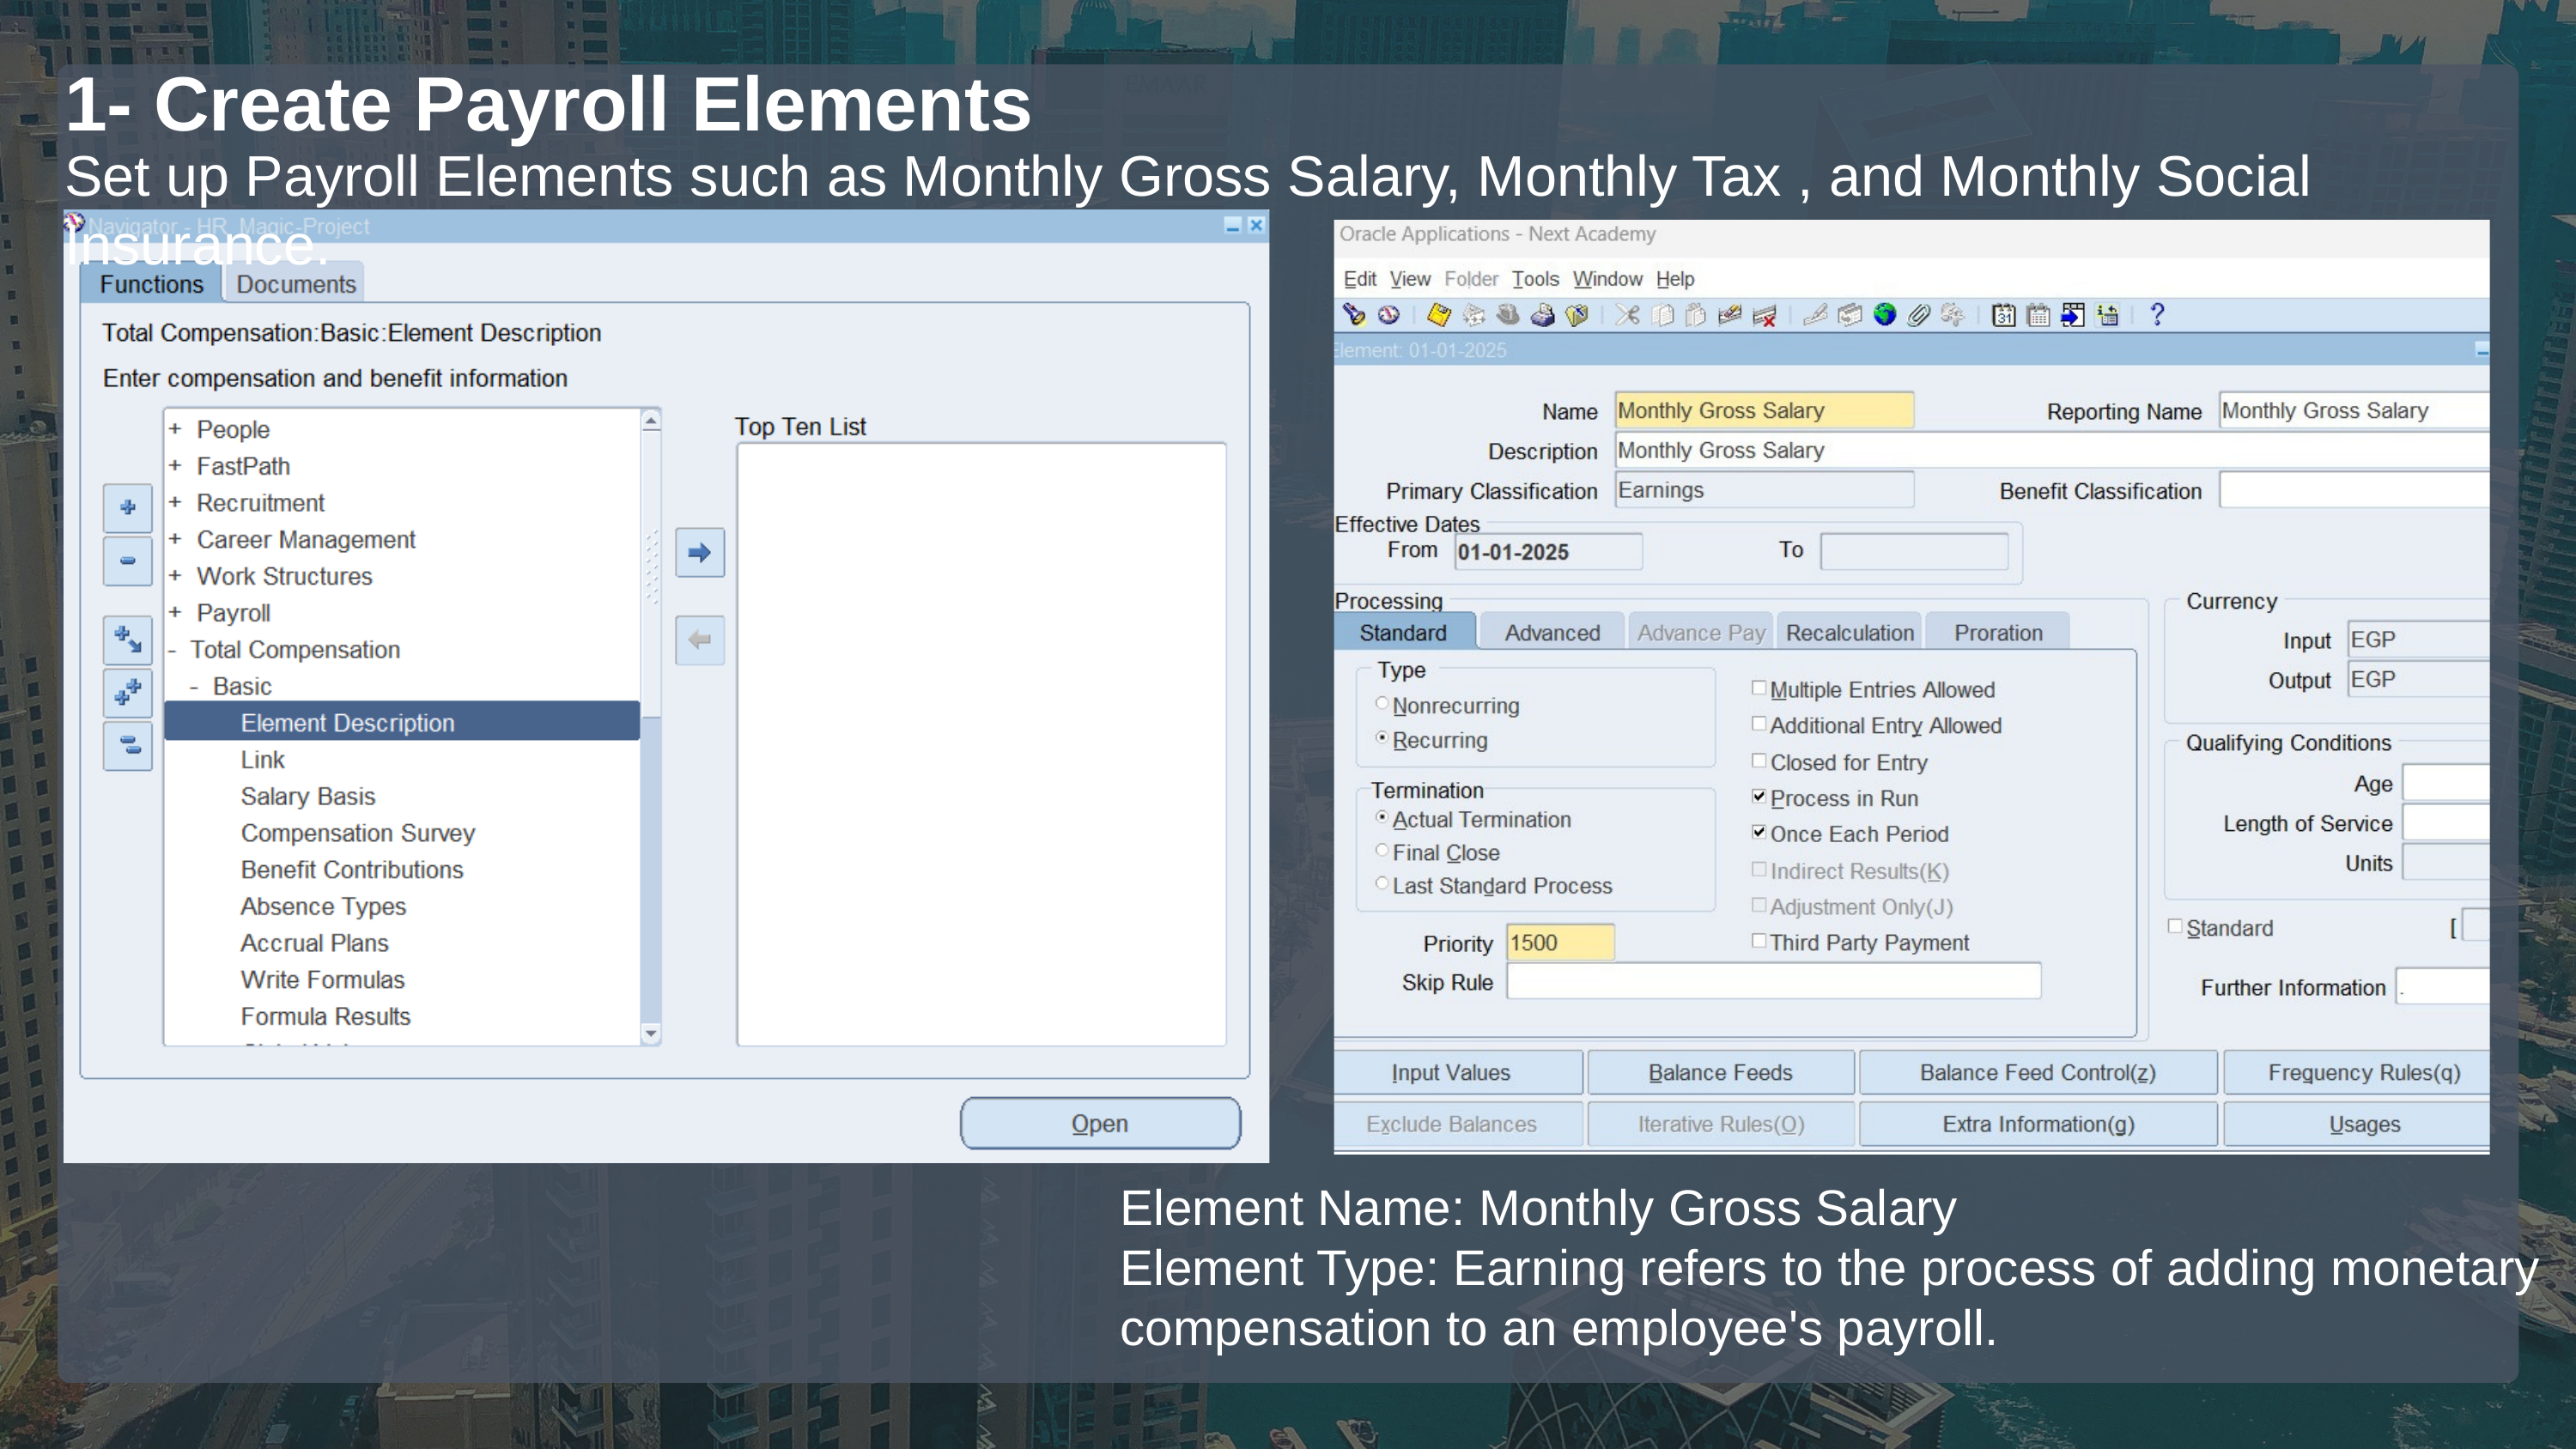

1- Create Payroll Elements

Set up Payroll Elements such as Monthly Gross Salary, Monthly Tax , and Monthly Social Insurance.

Element Name: Monthly Gross Salary
Element Type: Earning refers to the process of adding monetary compensation to an employee's payroll.